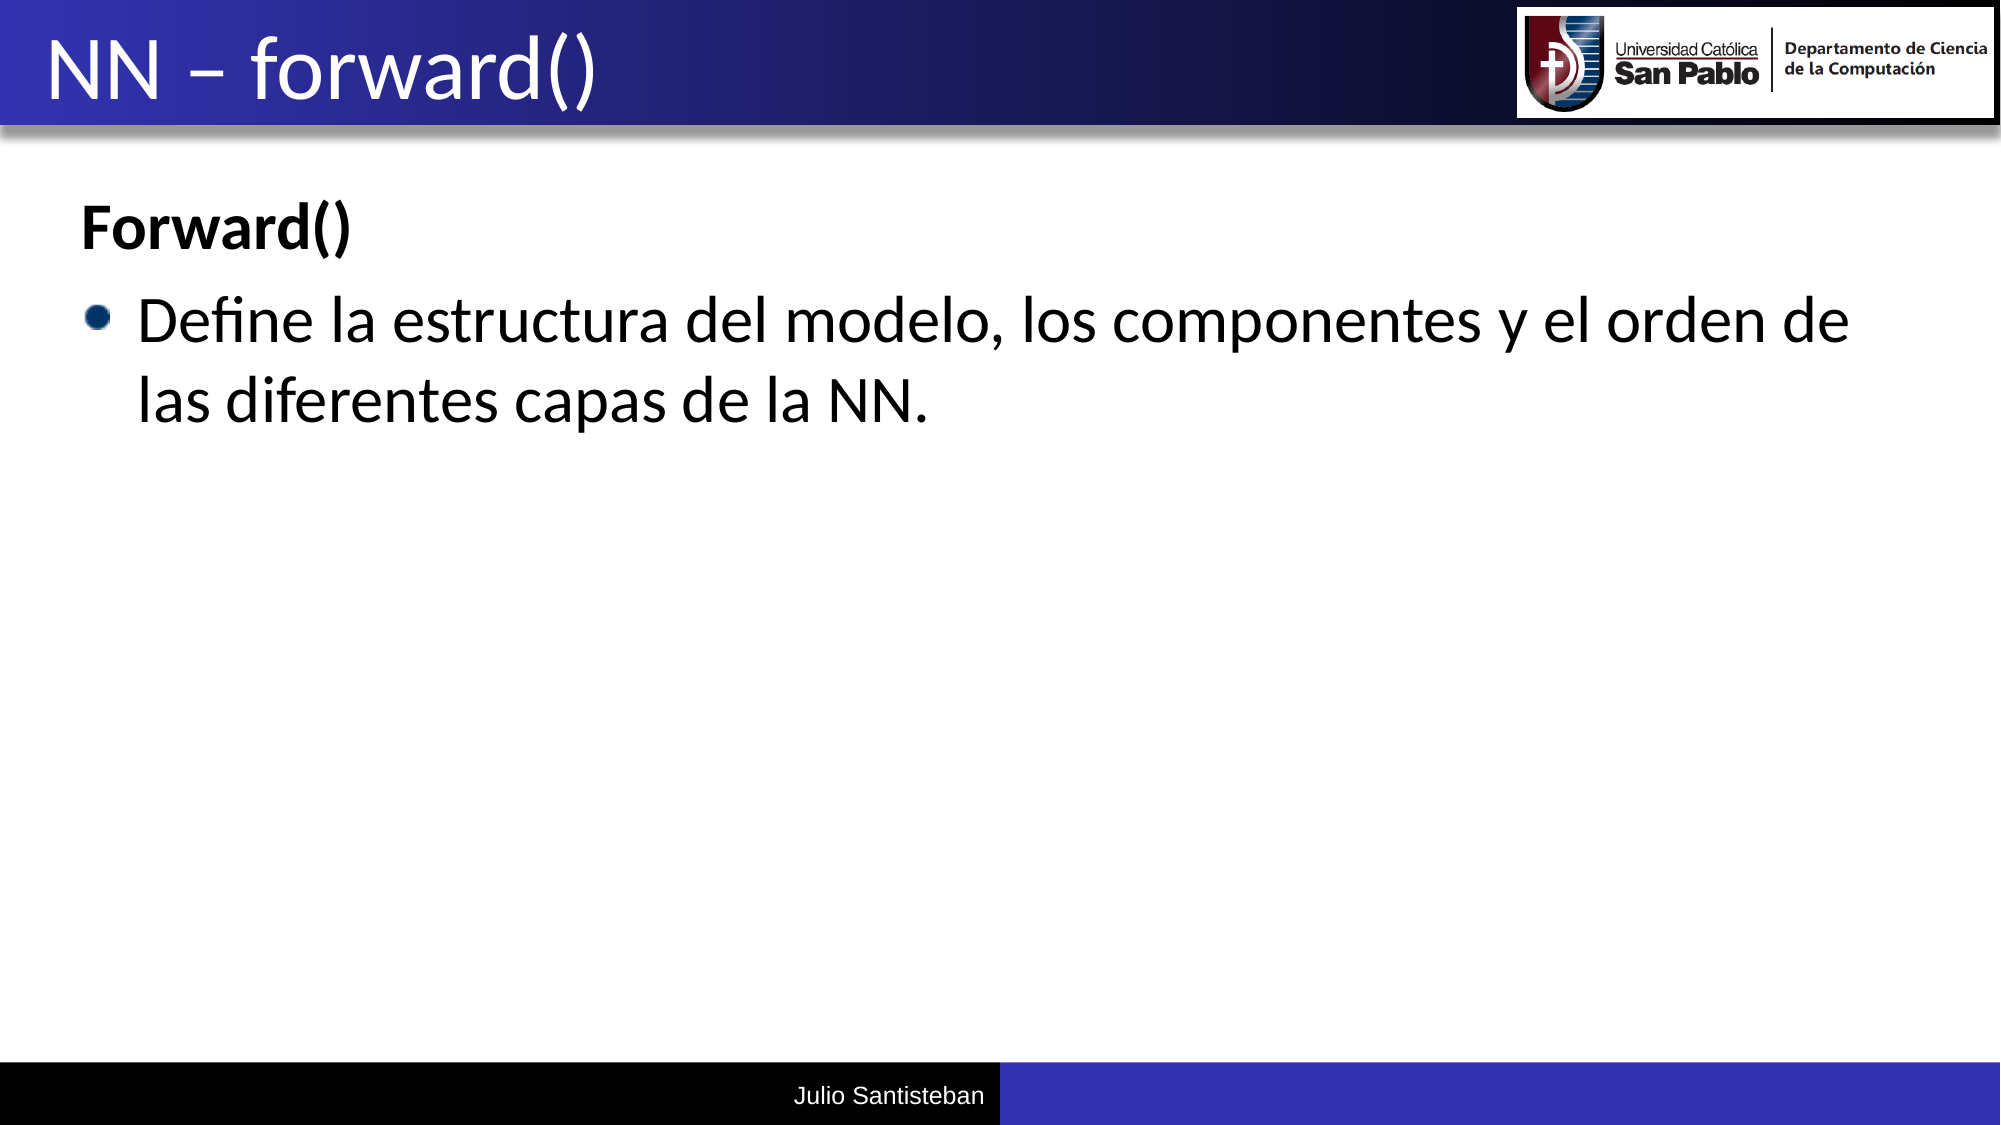

# NN – forward()
Forward()
Define la estructura del modelo, los componentes y el orden de las diferentes capas de la NN.